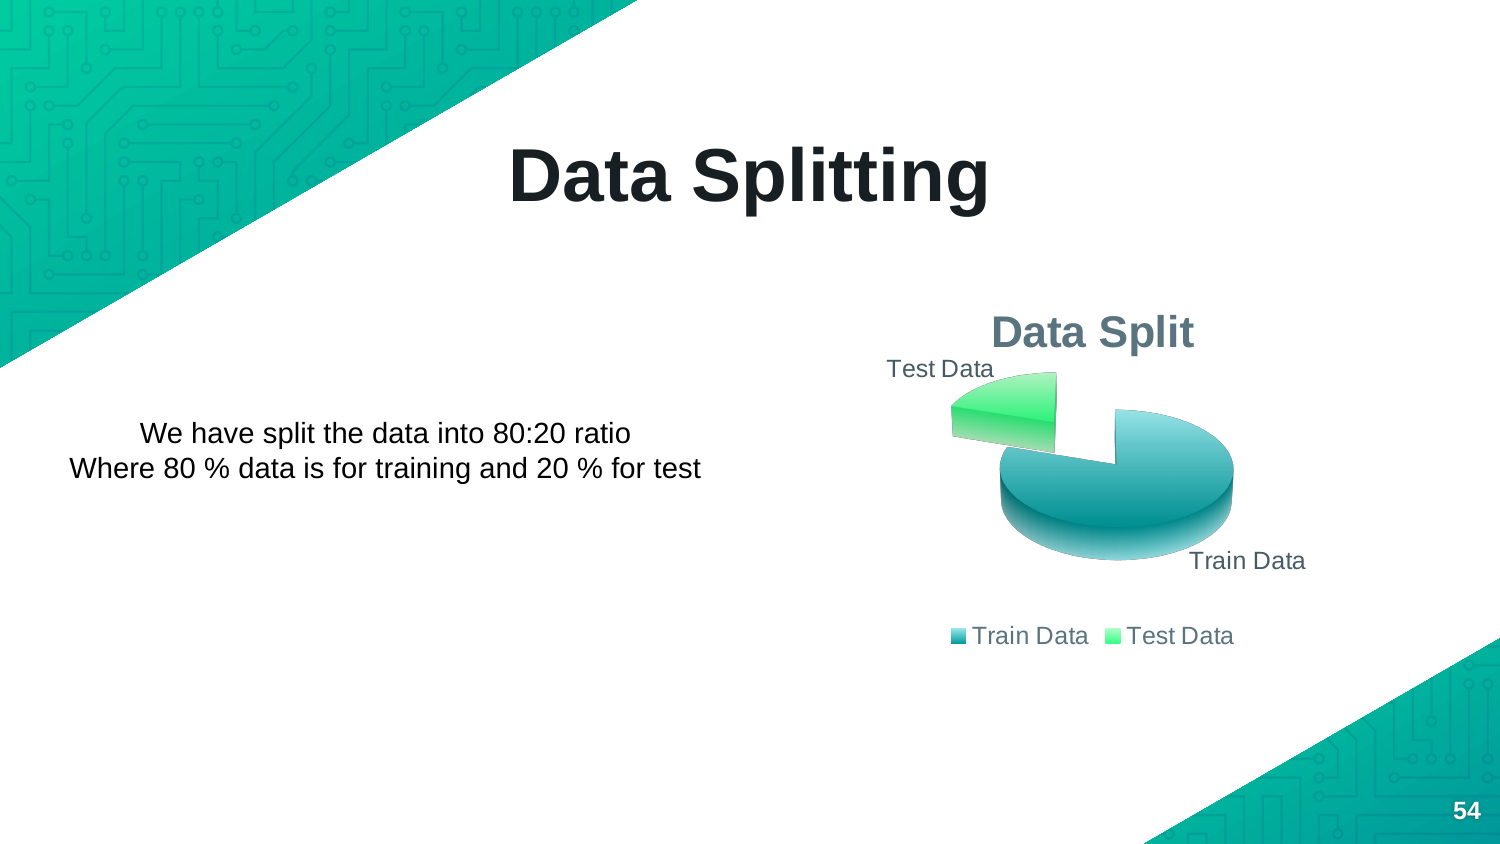

# Data Splitting

[unsupported chart]

We have split the data into 80:20 ratio
Where 80 % data is for training and 20 % for test

54